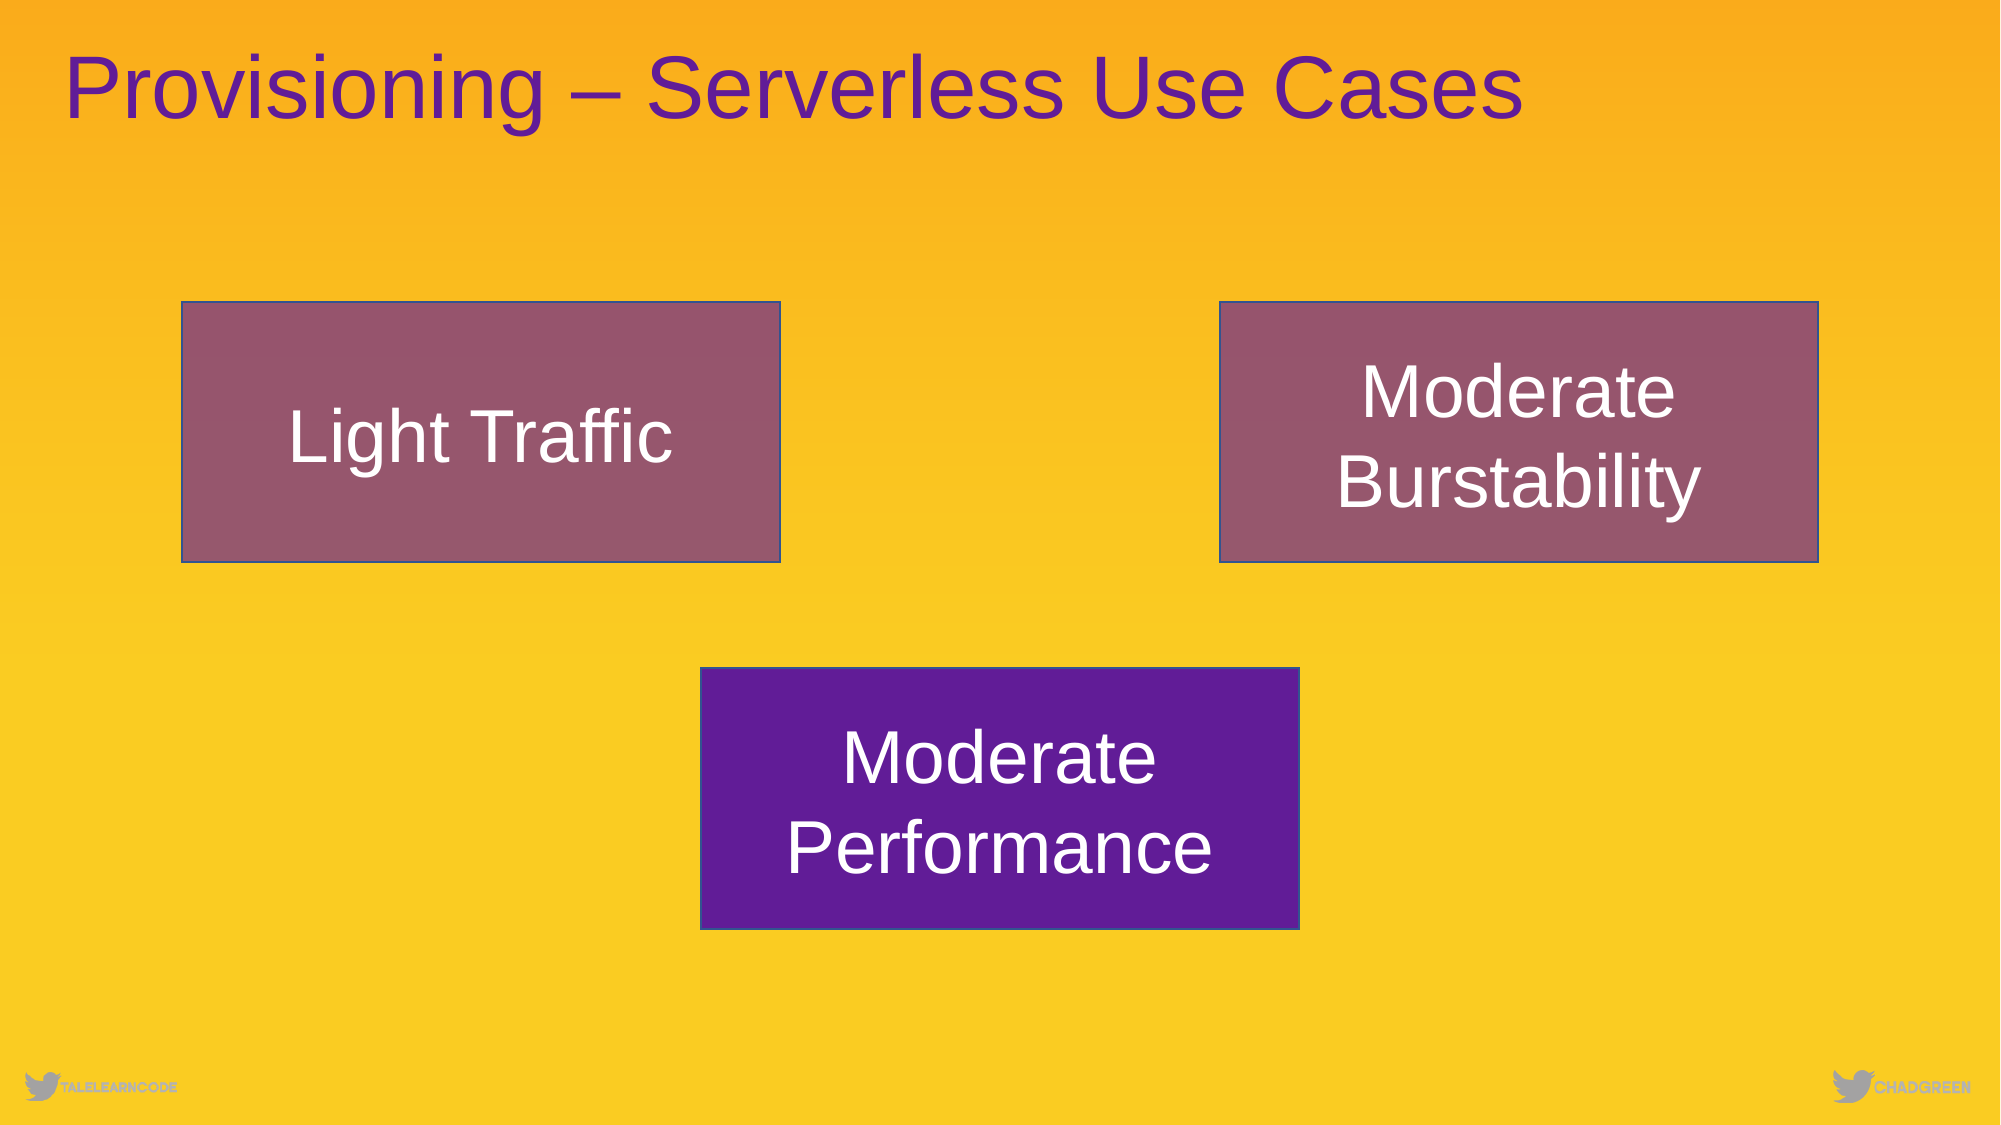

# Provisioning – Serverless Use Cases
Light Traffic
Moderate Burstability
Moderate Performance